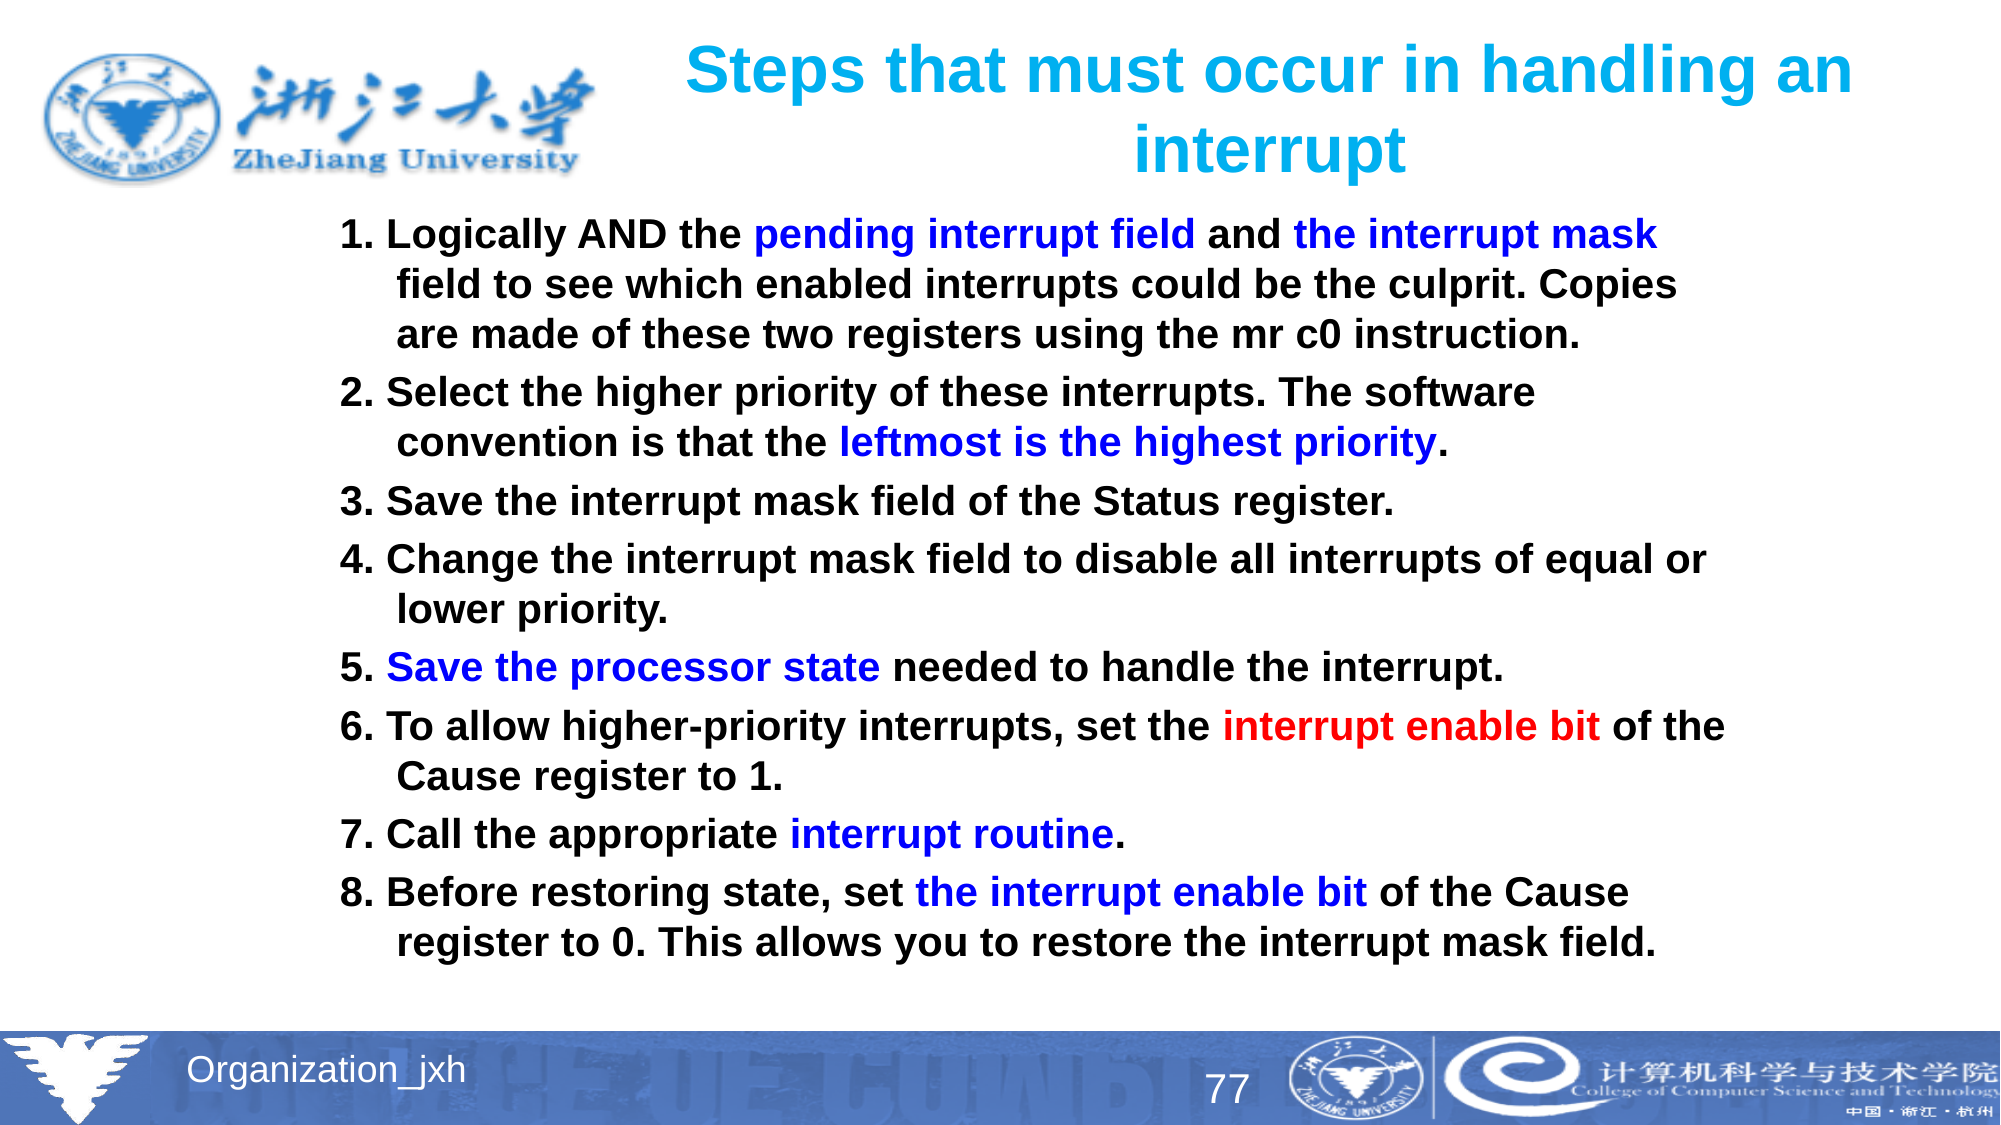

# Steps that must occur in handling an interrupt
1. Logically AND the pending interrupt field and the interrupt mask field to see which enabled interrupts could be the culprit. Copies are made of these two registers using the mr c0 instruction.
2. Select the higher priority of these interrupts. The software convention is that the leftmost is the highest priority.
3. Save the interrupt mask field of the Status register.
4. Change the interrupt mask field to disable all interrupts of equal or lower priority.
5. Save the processor state needed to handle the interrupt.
6. To allow higher-priority interrupts, set the interrupt enable bit of the Cause register to 1.
7. Call the appropriate interrupt routine.
8. Before restoring state, set the interrupt enable bit of the Cause register to 0. This allows you to restore the interrupt mask field.